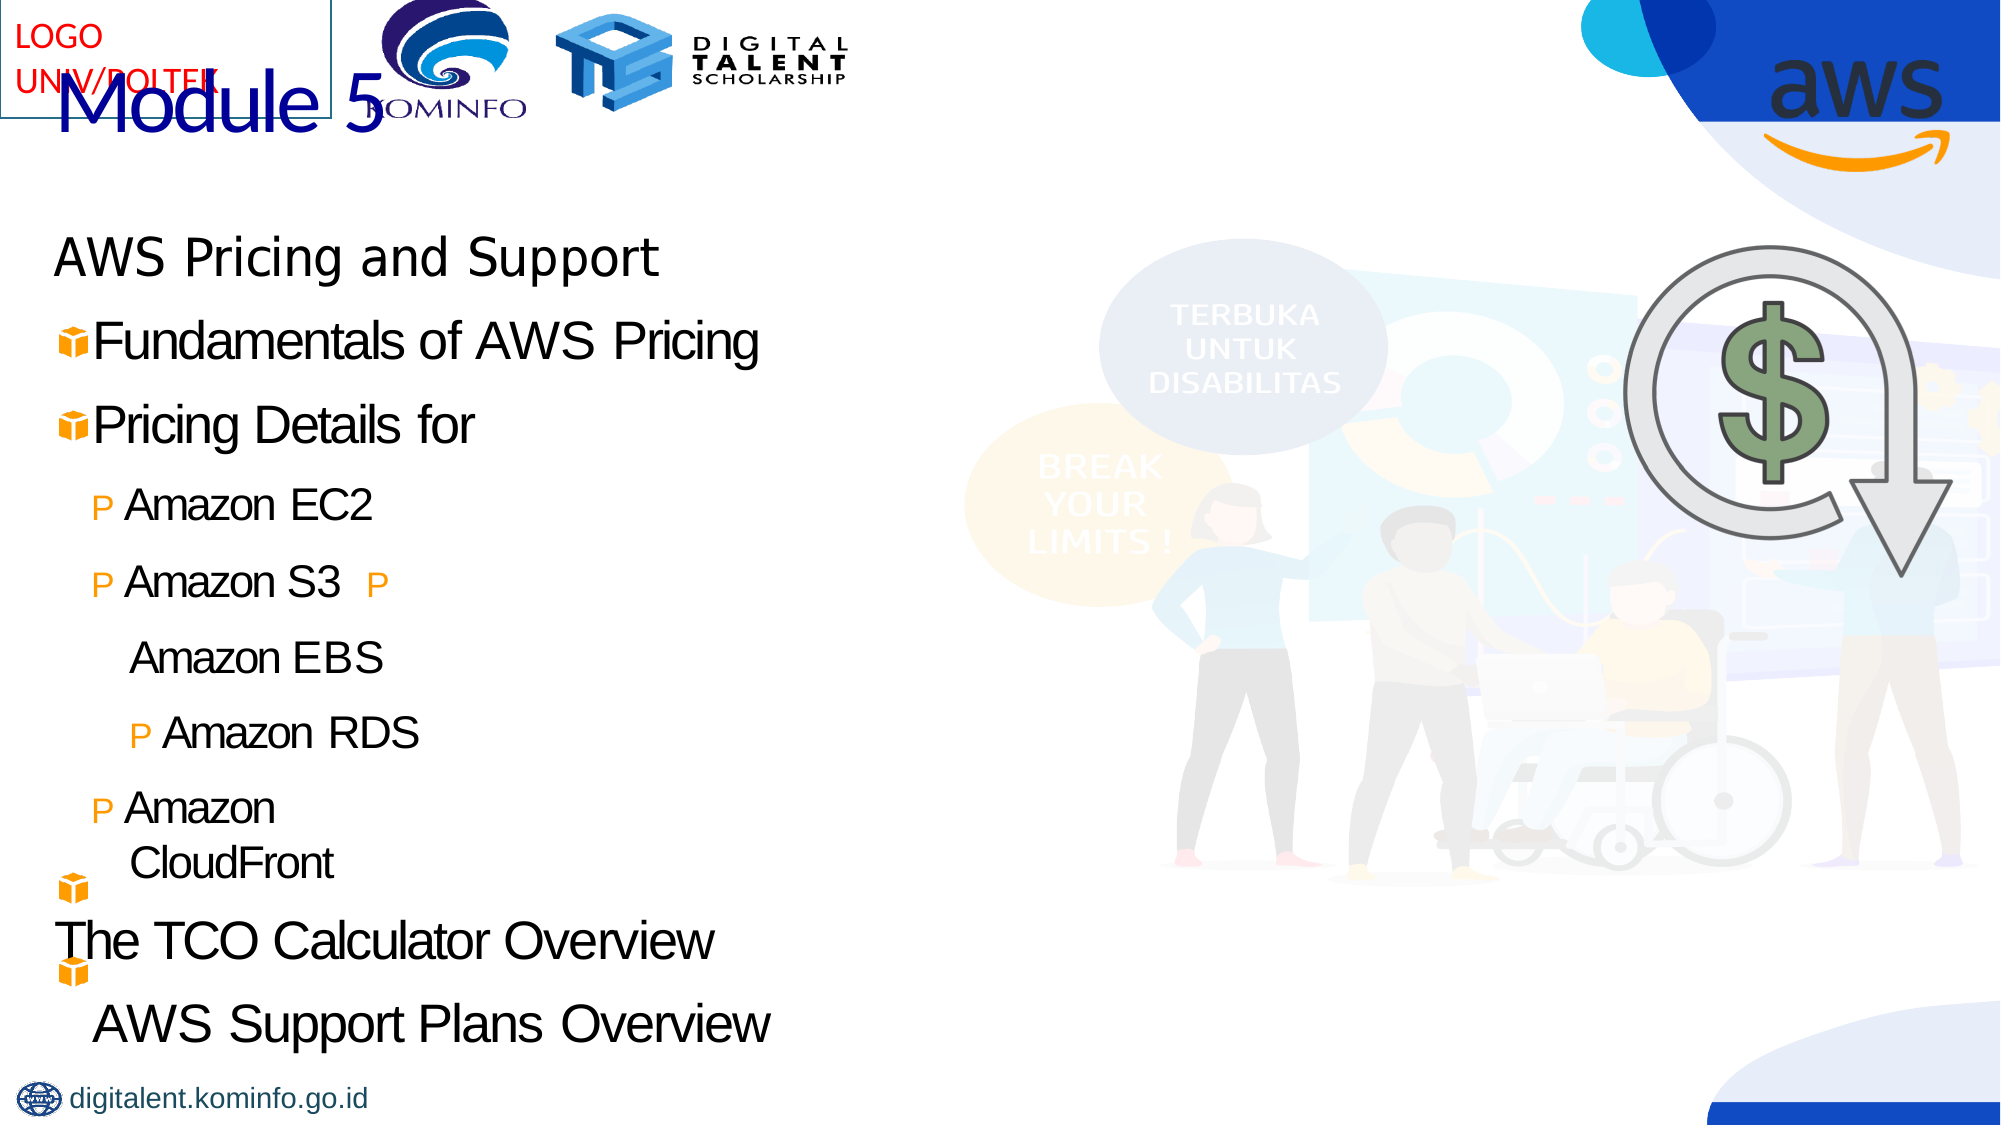

# Module 5

AWS Pricing and Support  Fundamentals of AWS Pricing  Pricing Details for
P Amazon EC2
P Amazon S3  P Amazon EBS  P Amazon RDS
P Amazon CloudFront
The TCO Calculator Overview  AWS Support Plans Overview